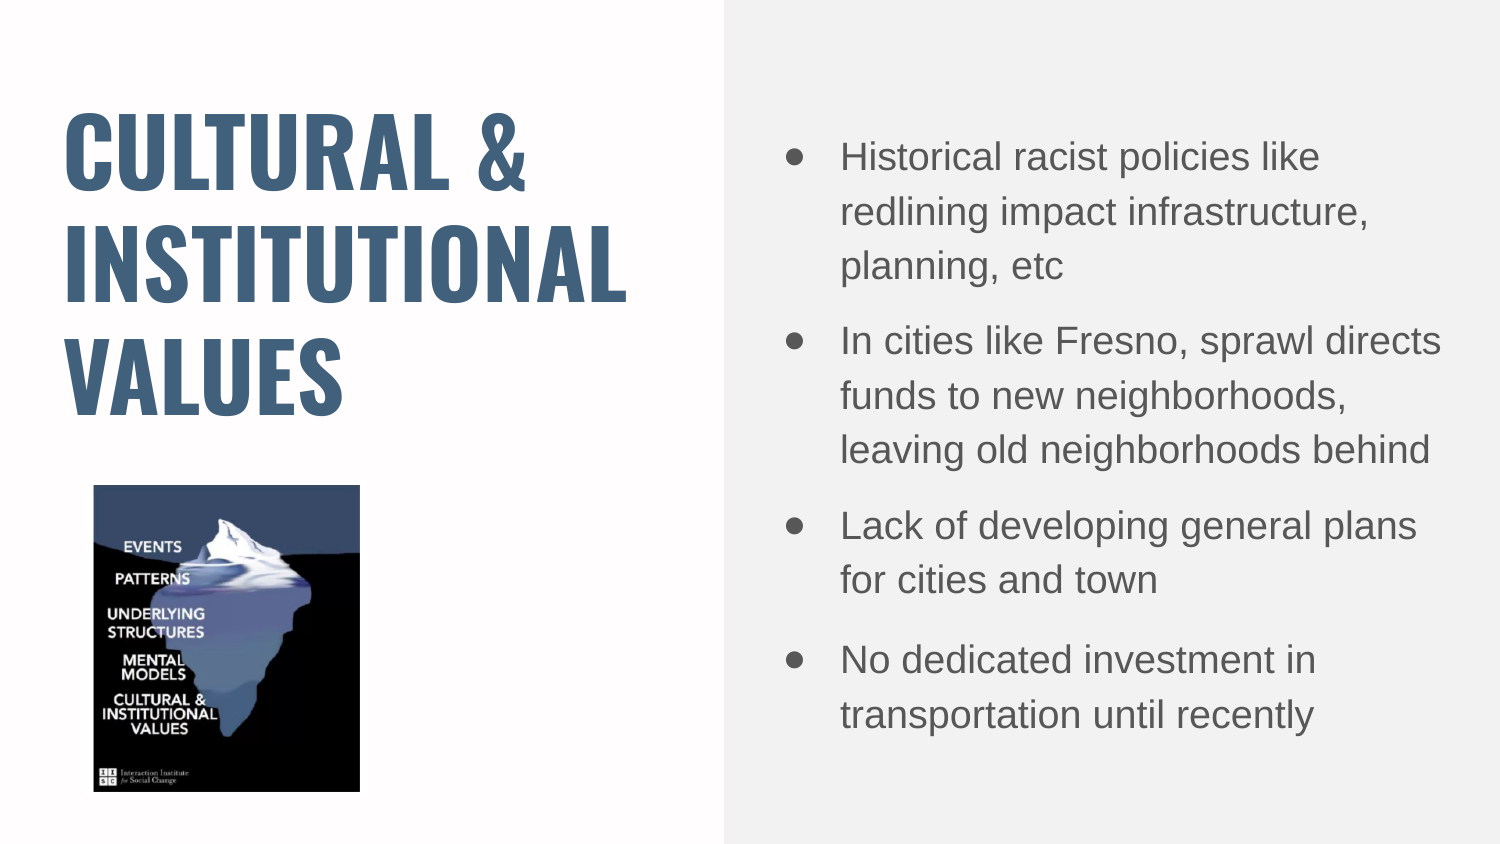

Historical racist policies like redlining impact infrastructure, planning, etc
In cities like Fresno, sprawl directs funds to new neighborhoods, leaving old neighborhoods behind
Lack of developing general plans for cities and town
No dedicated investment in transportation until recently

# CULTURAL & INSTITUTIONAL VALUES